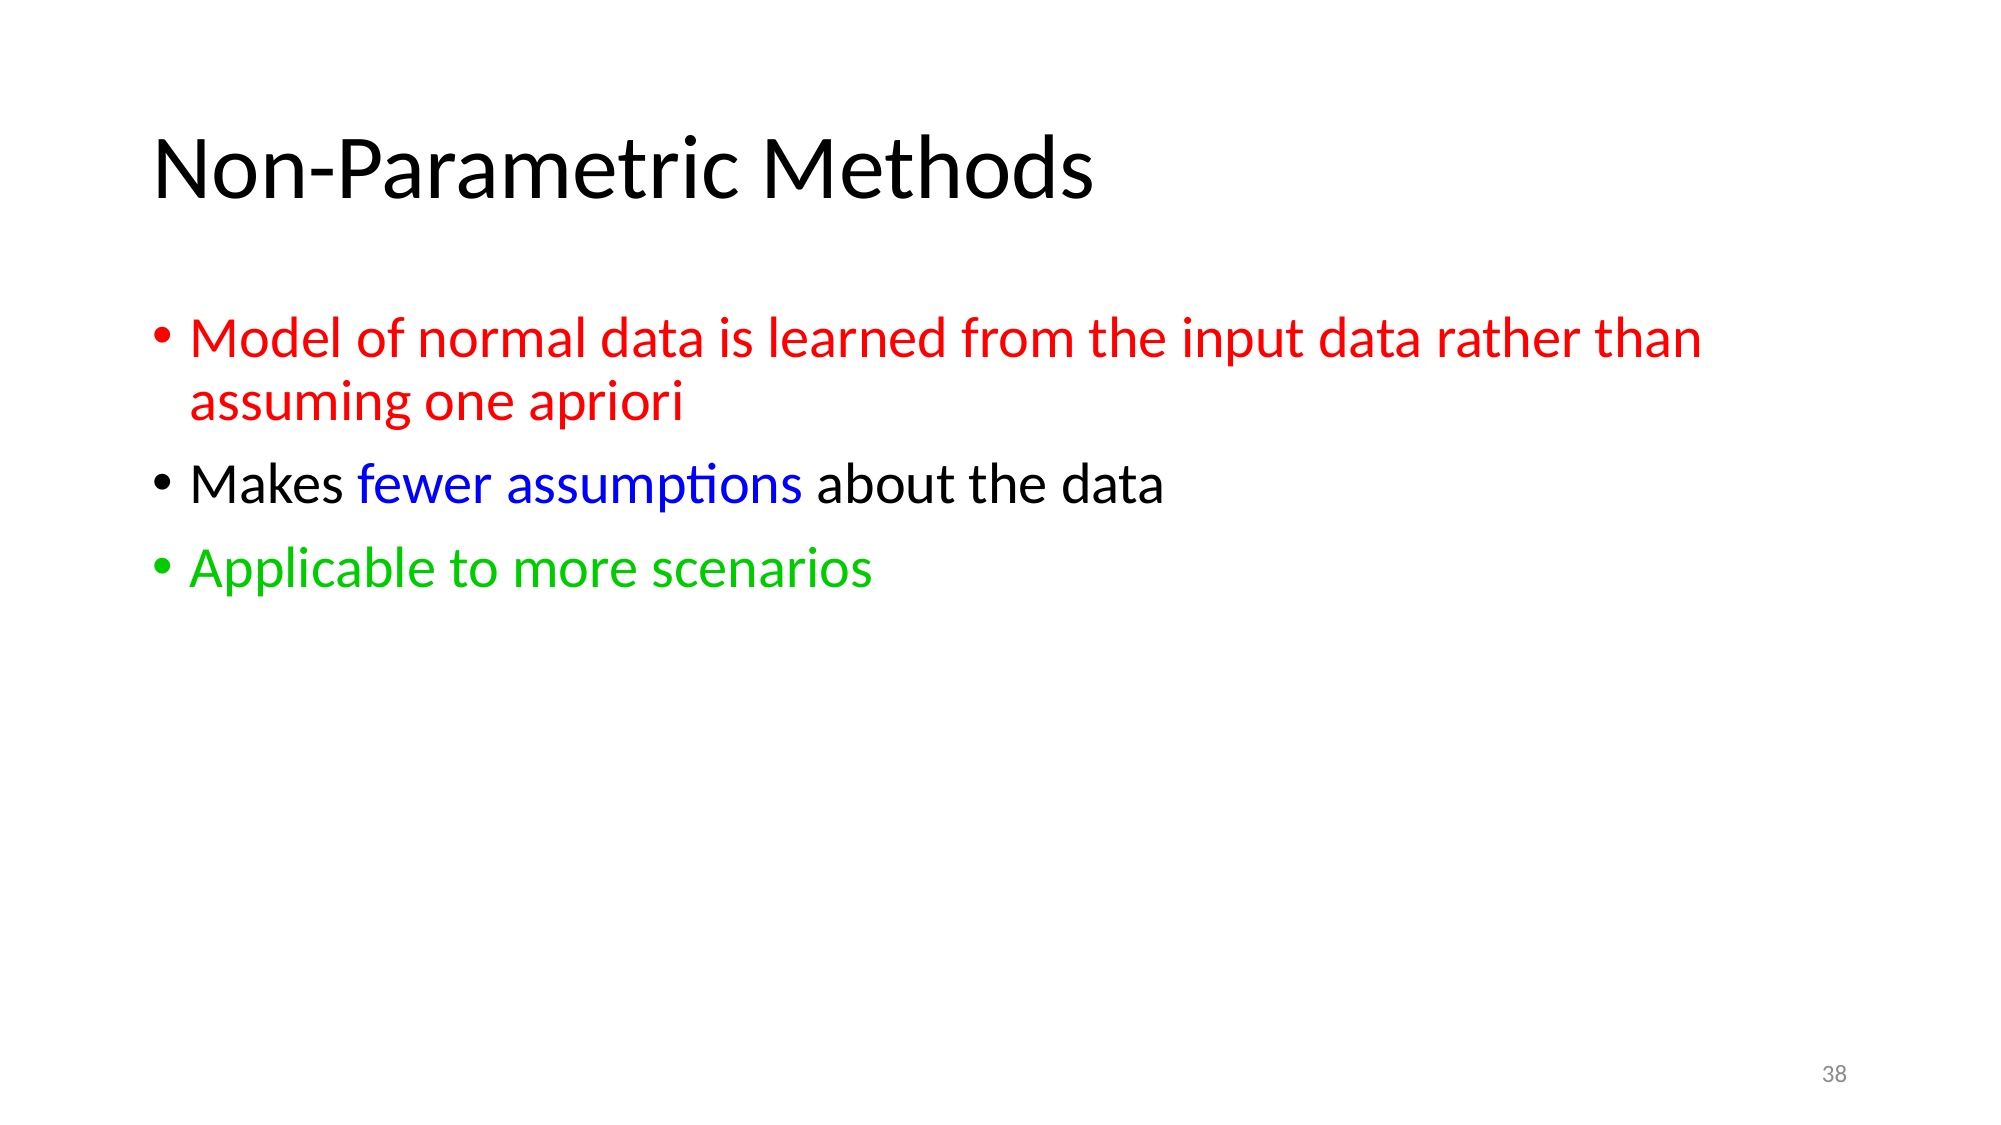

# Non-Parametric Methods
Model of normal data is learned from the input data rather than assuming one apriori
Makes fewer assumptions about the data
Applicable to more scenarios

38